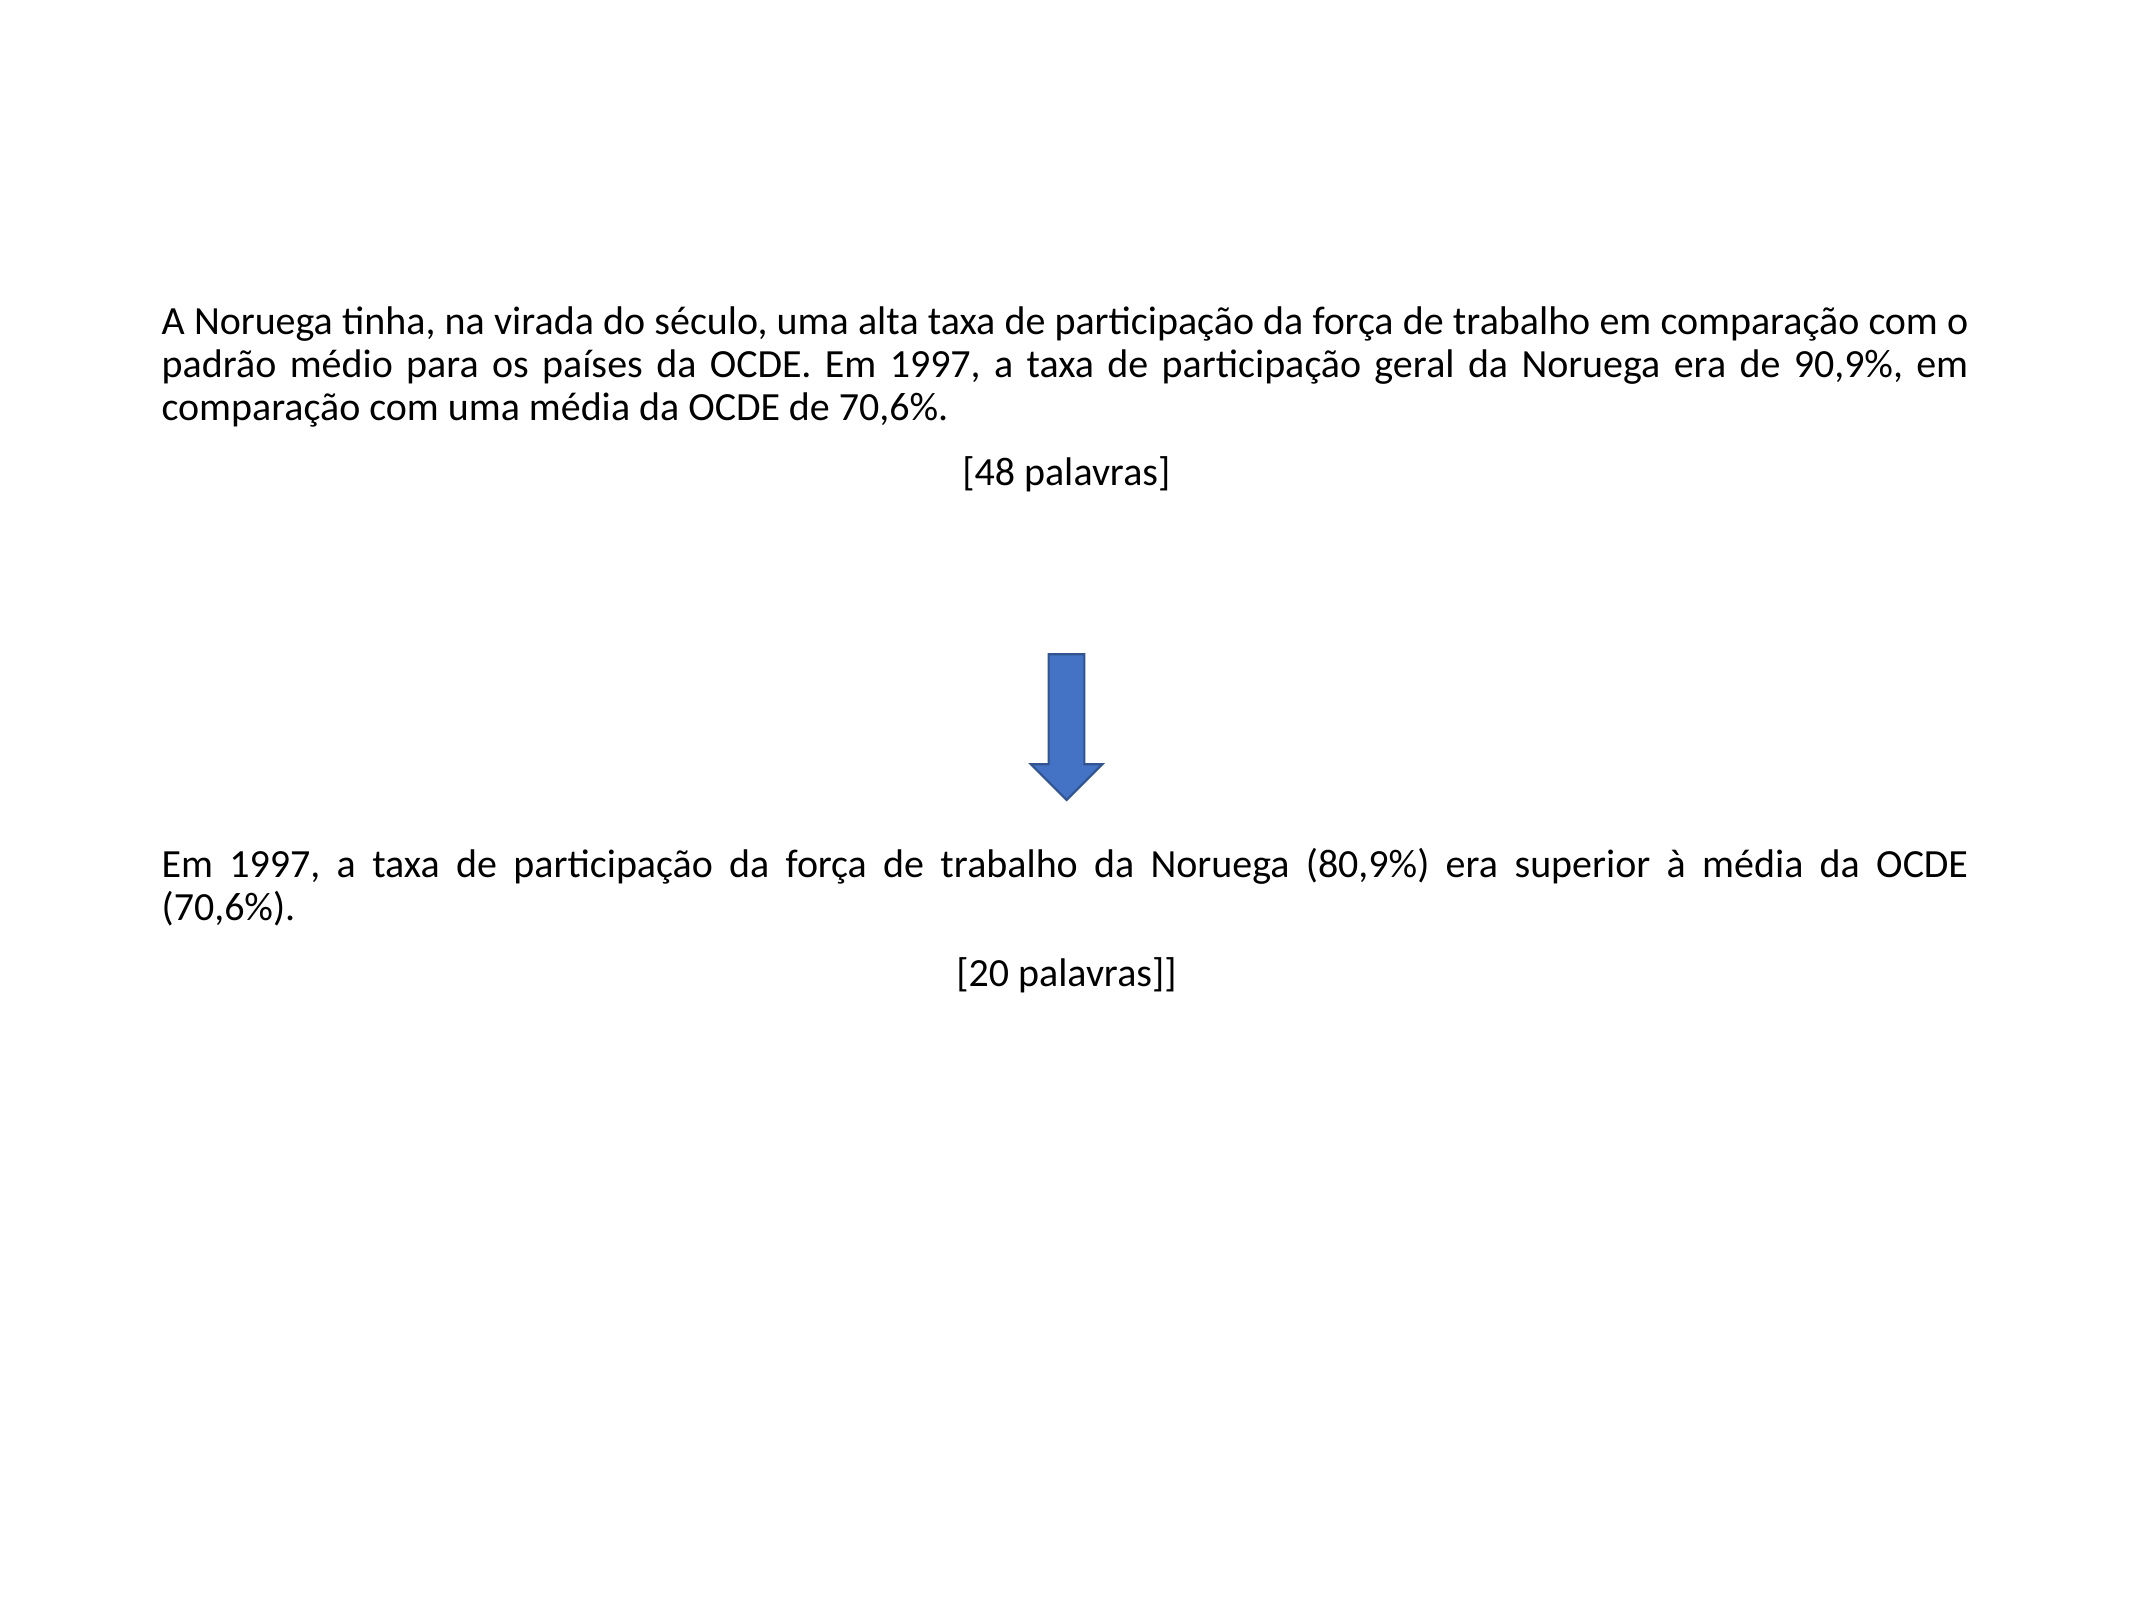

A Noruega tinha, na virada do século, uma alta taxa de participação da força de trabalho em comparação com o padrão médio para os países da OCDE. Em 1997, a taxa de participação geral da Noruega era de 90,9%, em comparação com uma média da OCDE de 70,6%.
[48 palavras]

Em 1997, a taxa de participação da força de trabalho da Noruega (80,9%) era superior à média da OCDE (70,6%).
[20 palavras]]